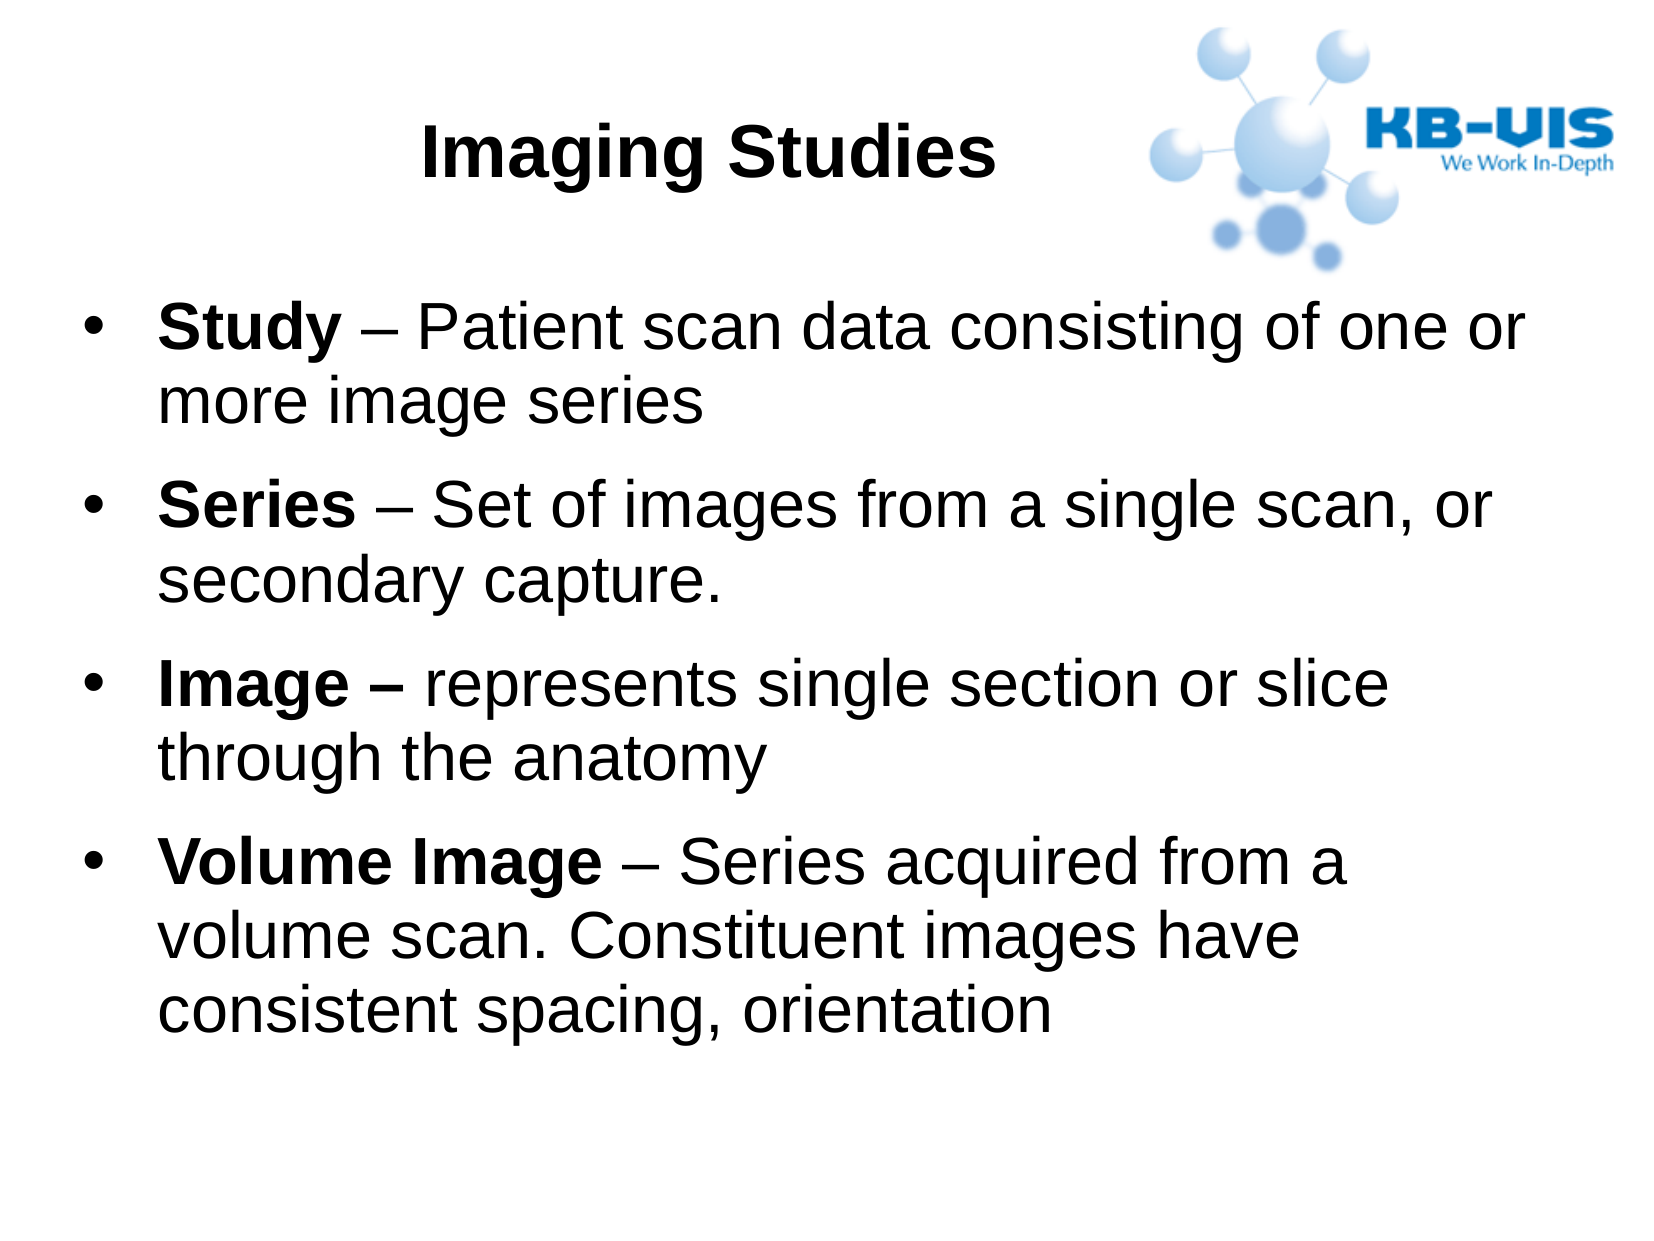

Imaging Studies
Study – Patient scan data consisting of one or more image series
Series – Set of images from a single scan, or secondary capture.
Image – represents single section or slice through the anatomy
Volume Image – Series acquired from a volume scan. Constituent images have consistent spacing, orientation